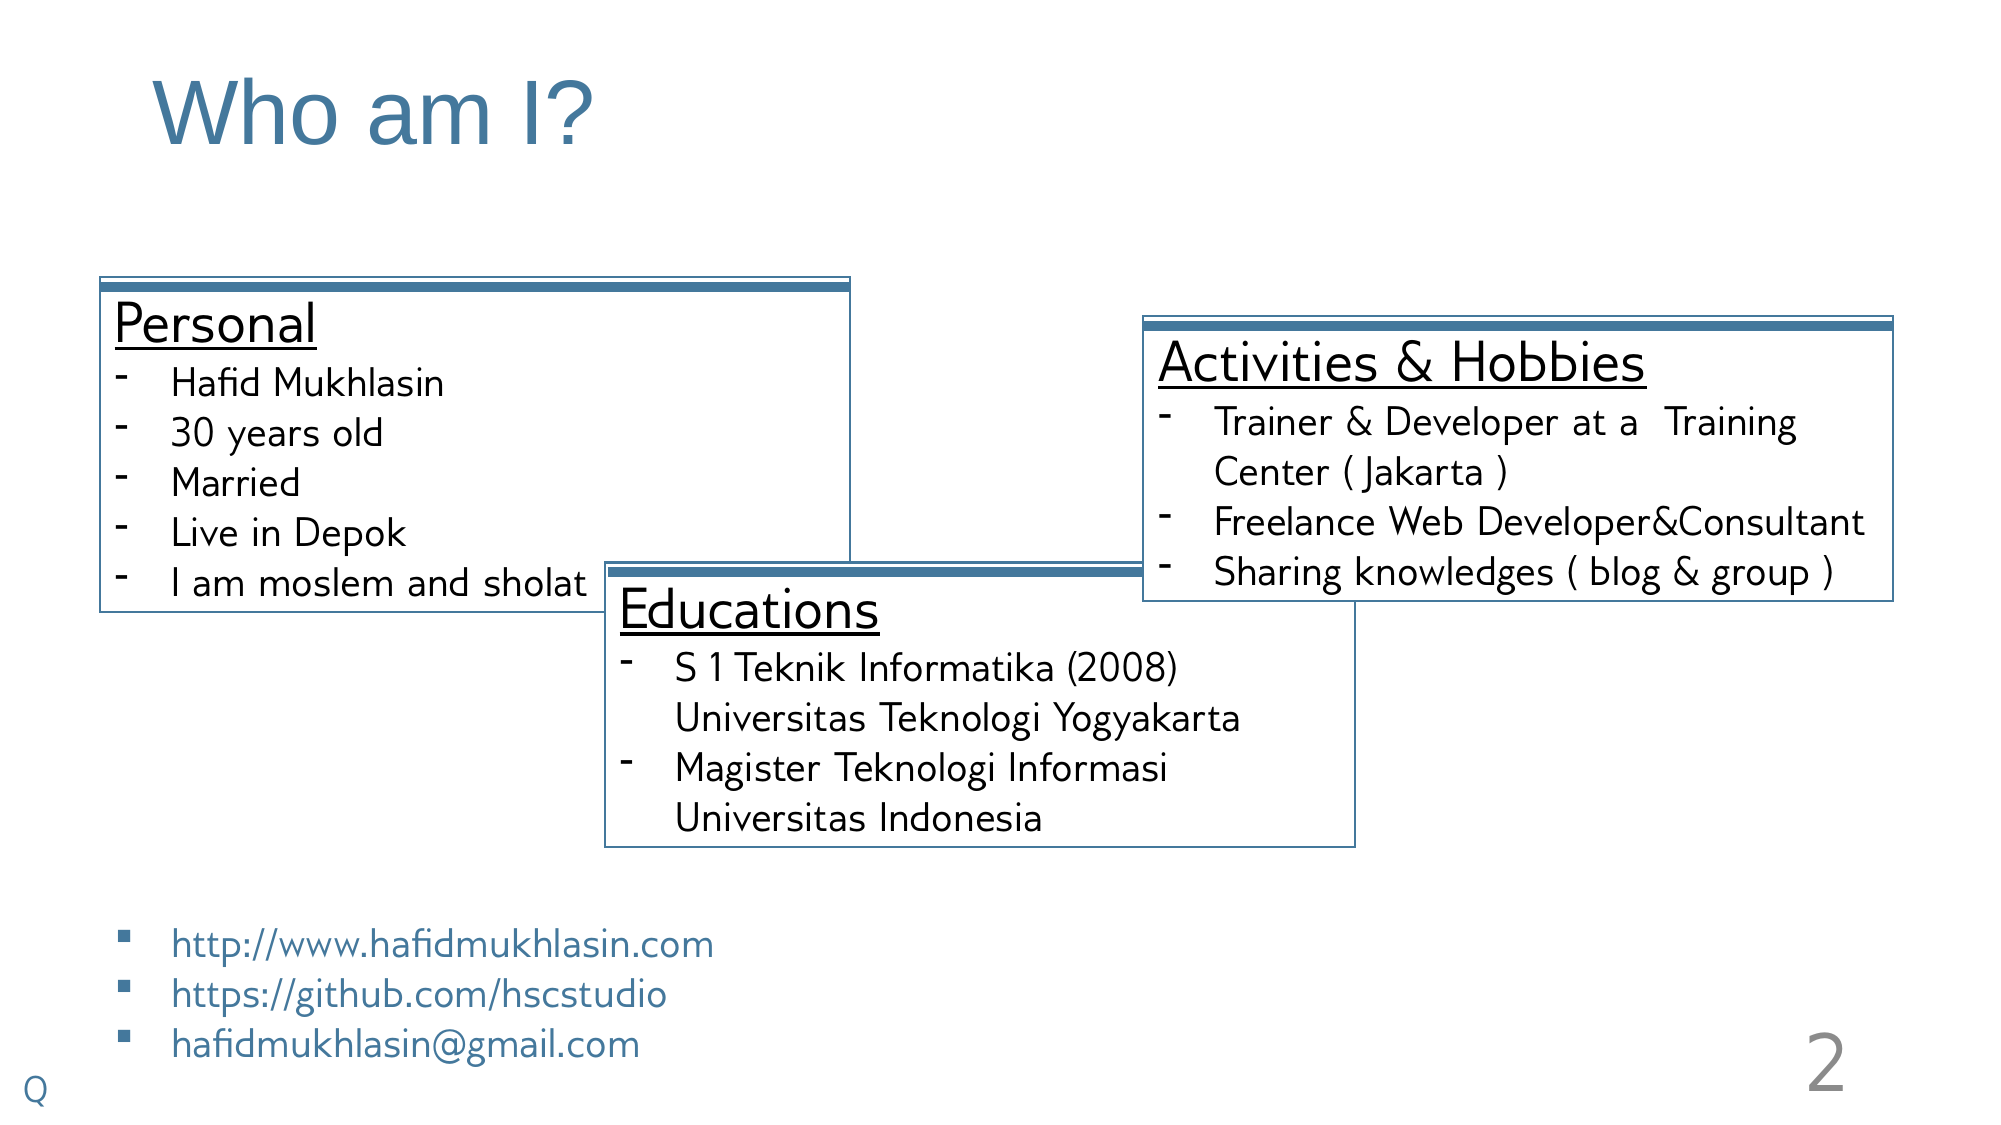

# Who am I?
Personal
Hafid Mukhlasin
30 years old
Married
Live in Depok
I am moslem and sholat
Activities & Hobbies
Trainer & Developer at a  Training Center ( Jakarta )
Freelance Web Developer&Consultant
Sharing knowledges ( blog & group )
Educations
S 1 Teknik Informatika (2008) Universitas Teknologi Yogyakarta
Magister Teknologi Informasi
Universitas Indonesia
http://www.hafidmukhlasin.com
https://github.com/hscstudio
hafidmukhlasin@gmail.com
2
Q